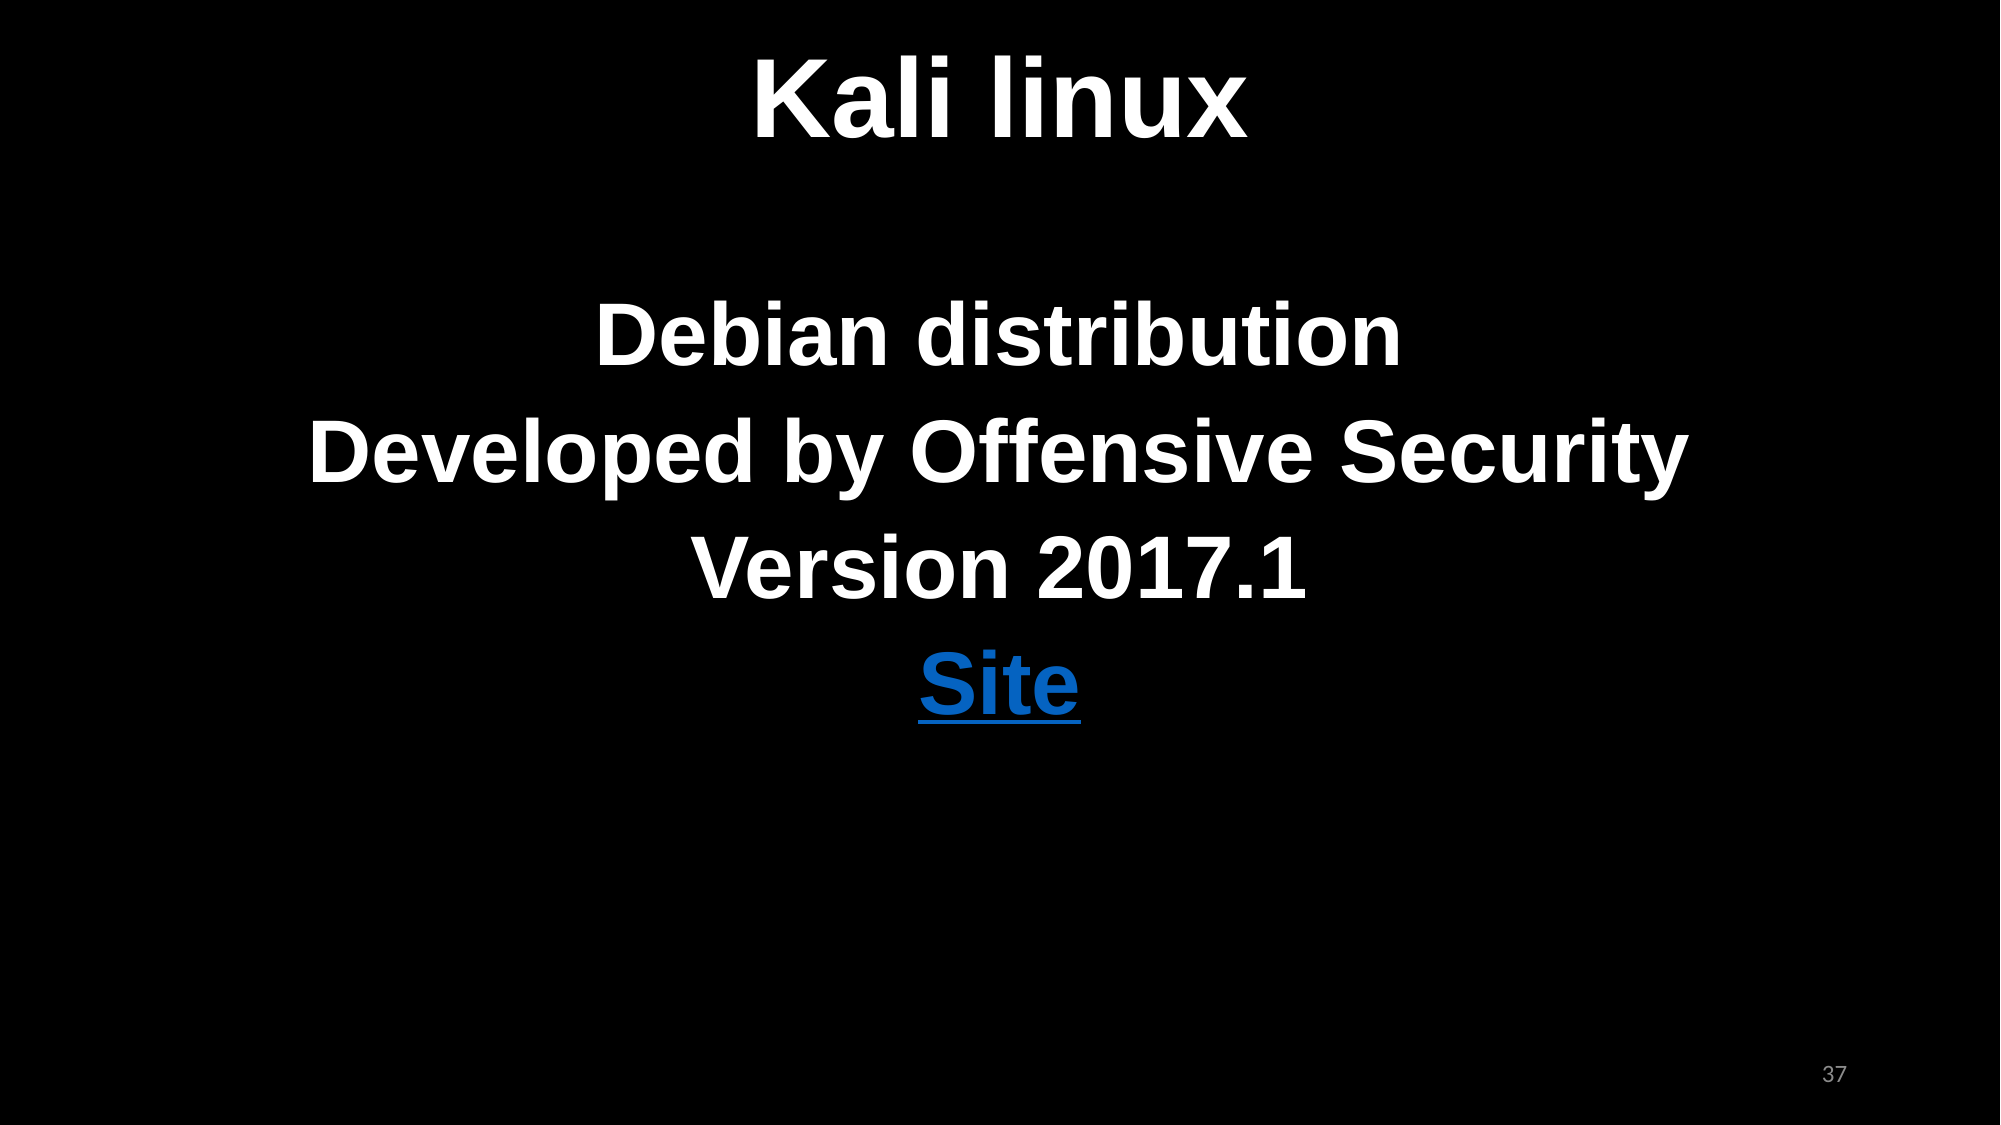

Kali linux

Debian distribution
Developed by Offensive Security
Version 2017.1
Site

37